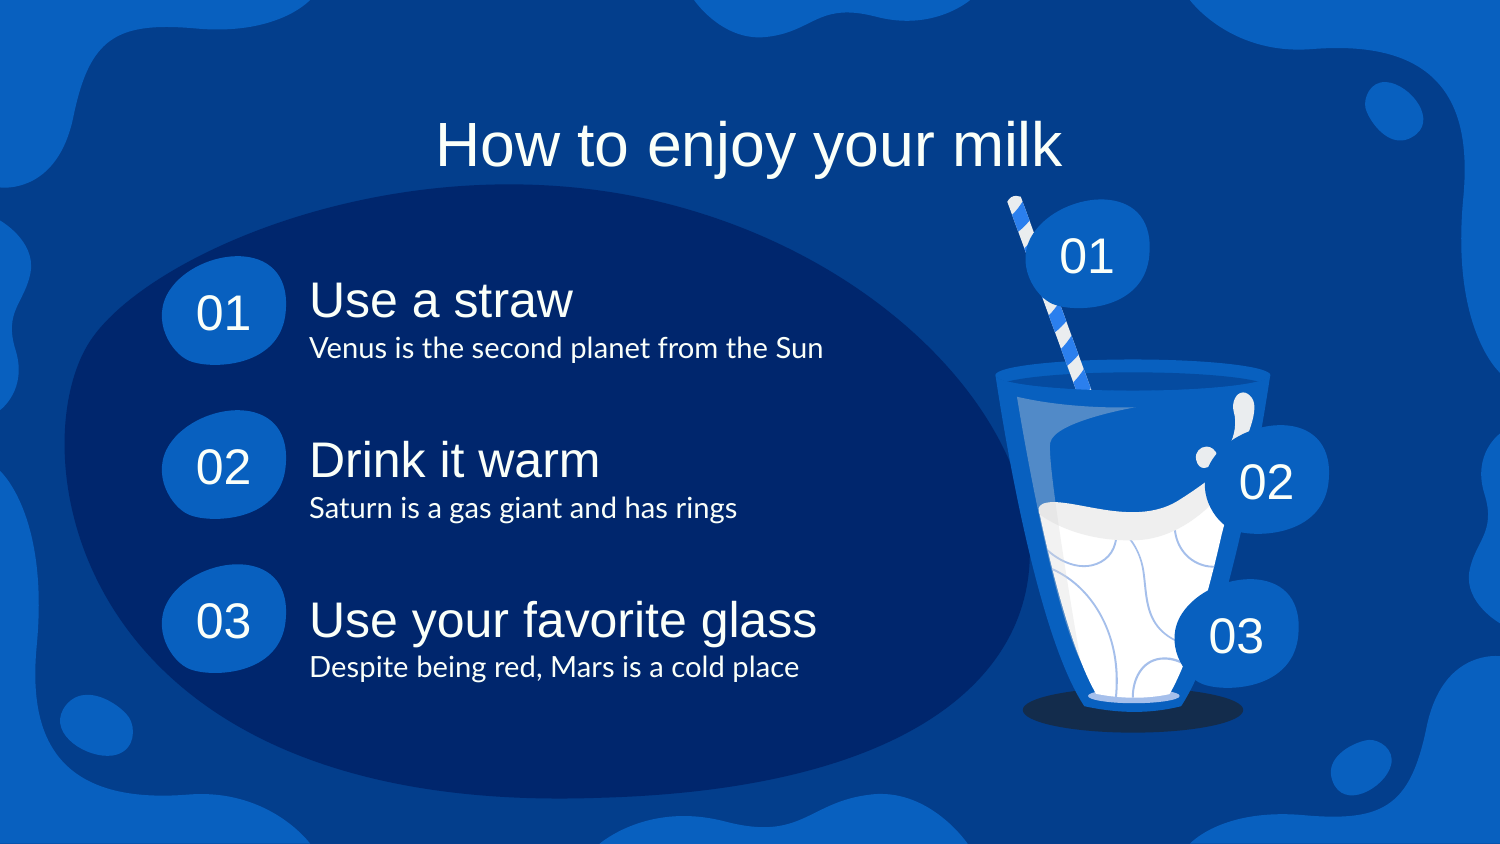

# How to enjoy your milk

01
Use a straw

01
Venus is the second planet from the Sun

Drink it warm

02
02
Saturn is a gas giant and has rings

Use your favorite glass

03
03
Despite being red, Mars is a cold place